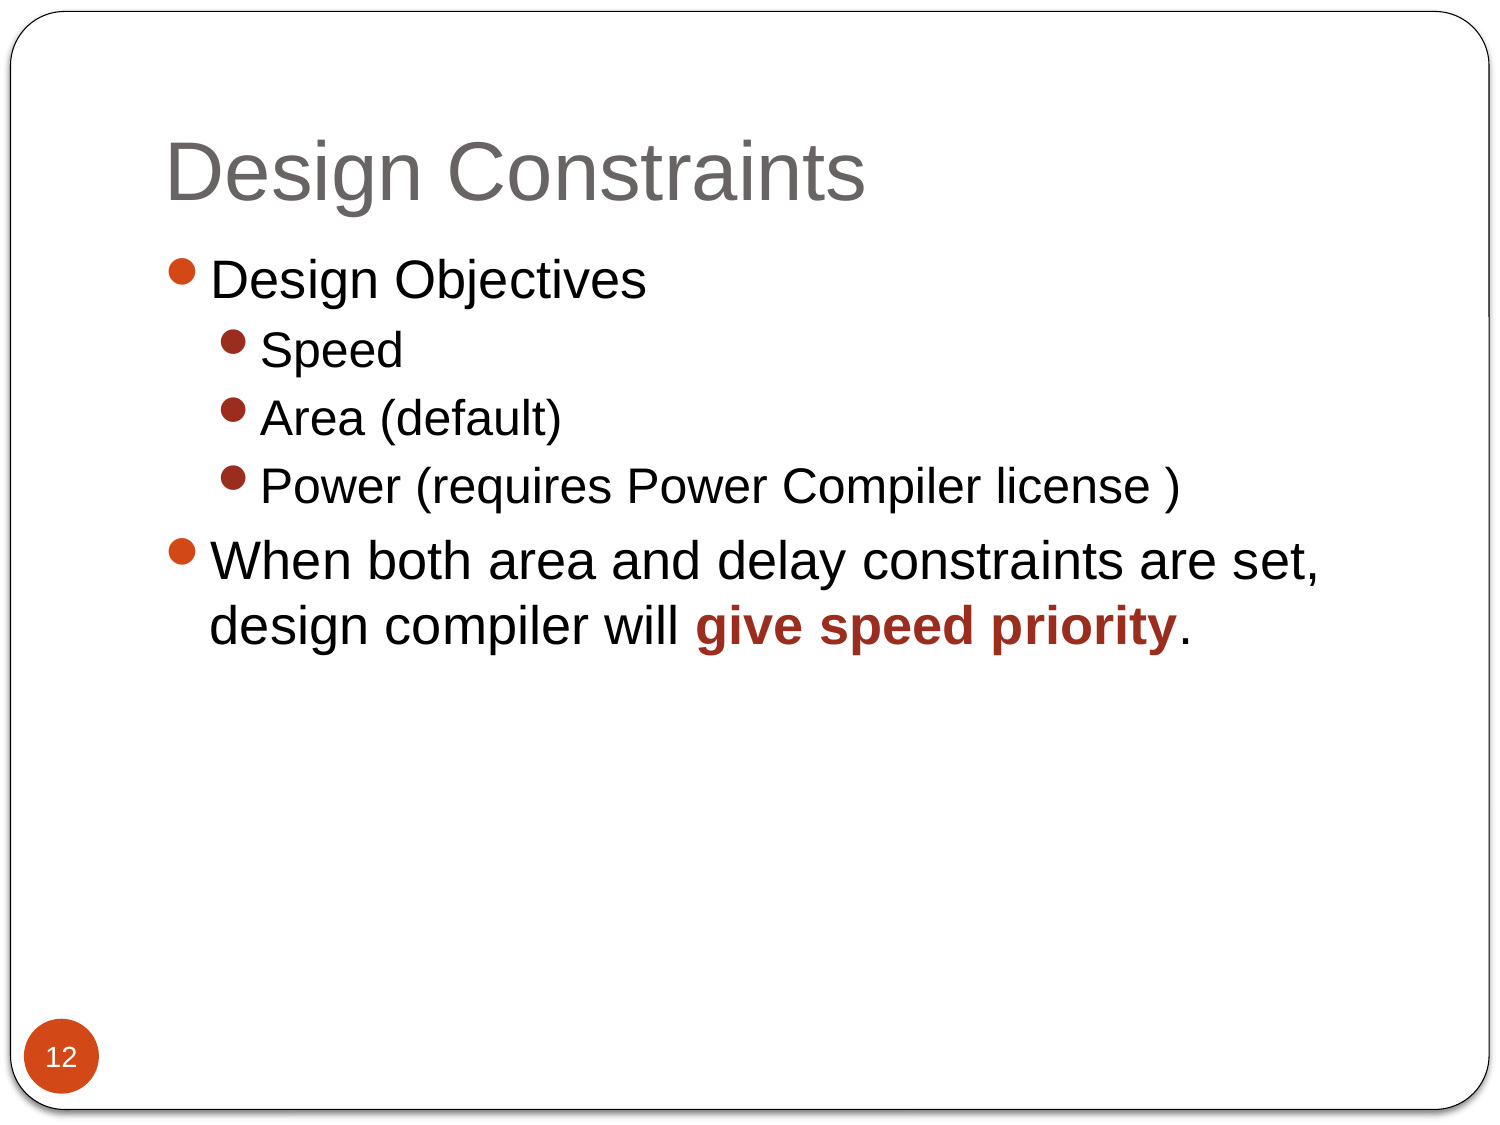

# Design Constraints
Design Objectives
Speed
Area (default)
Power (requires Power Compiler license )
When both area and delay constraints are set, design compiler will give speed priority.

12